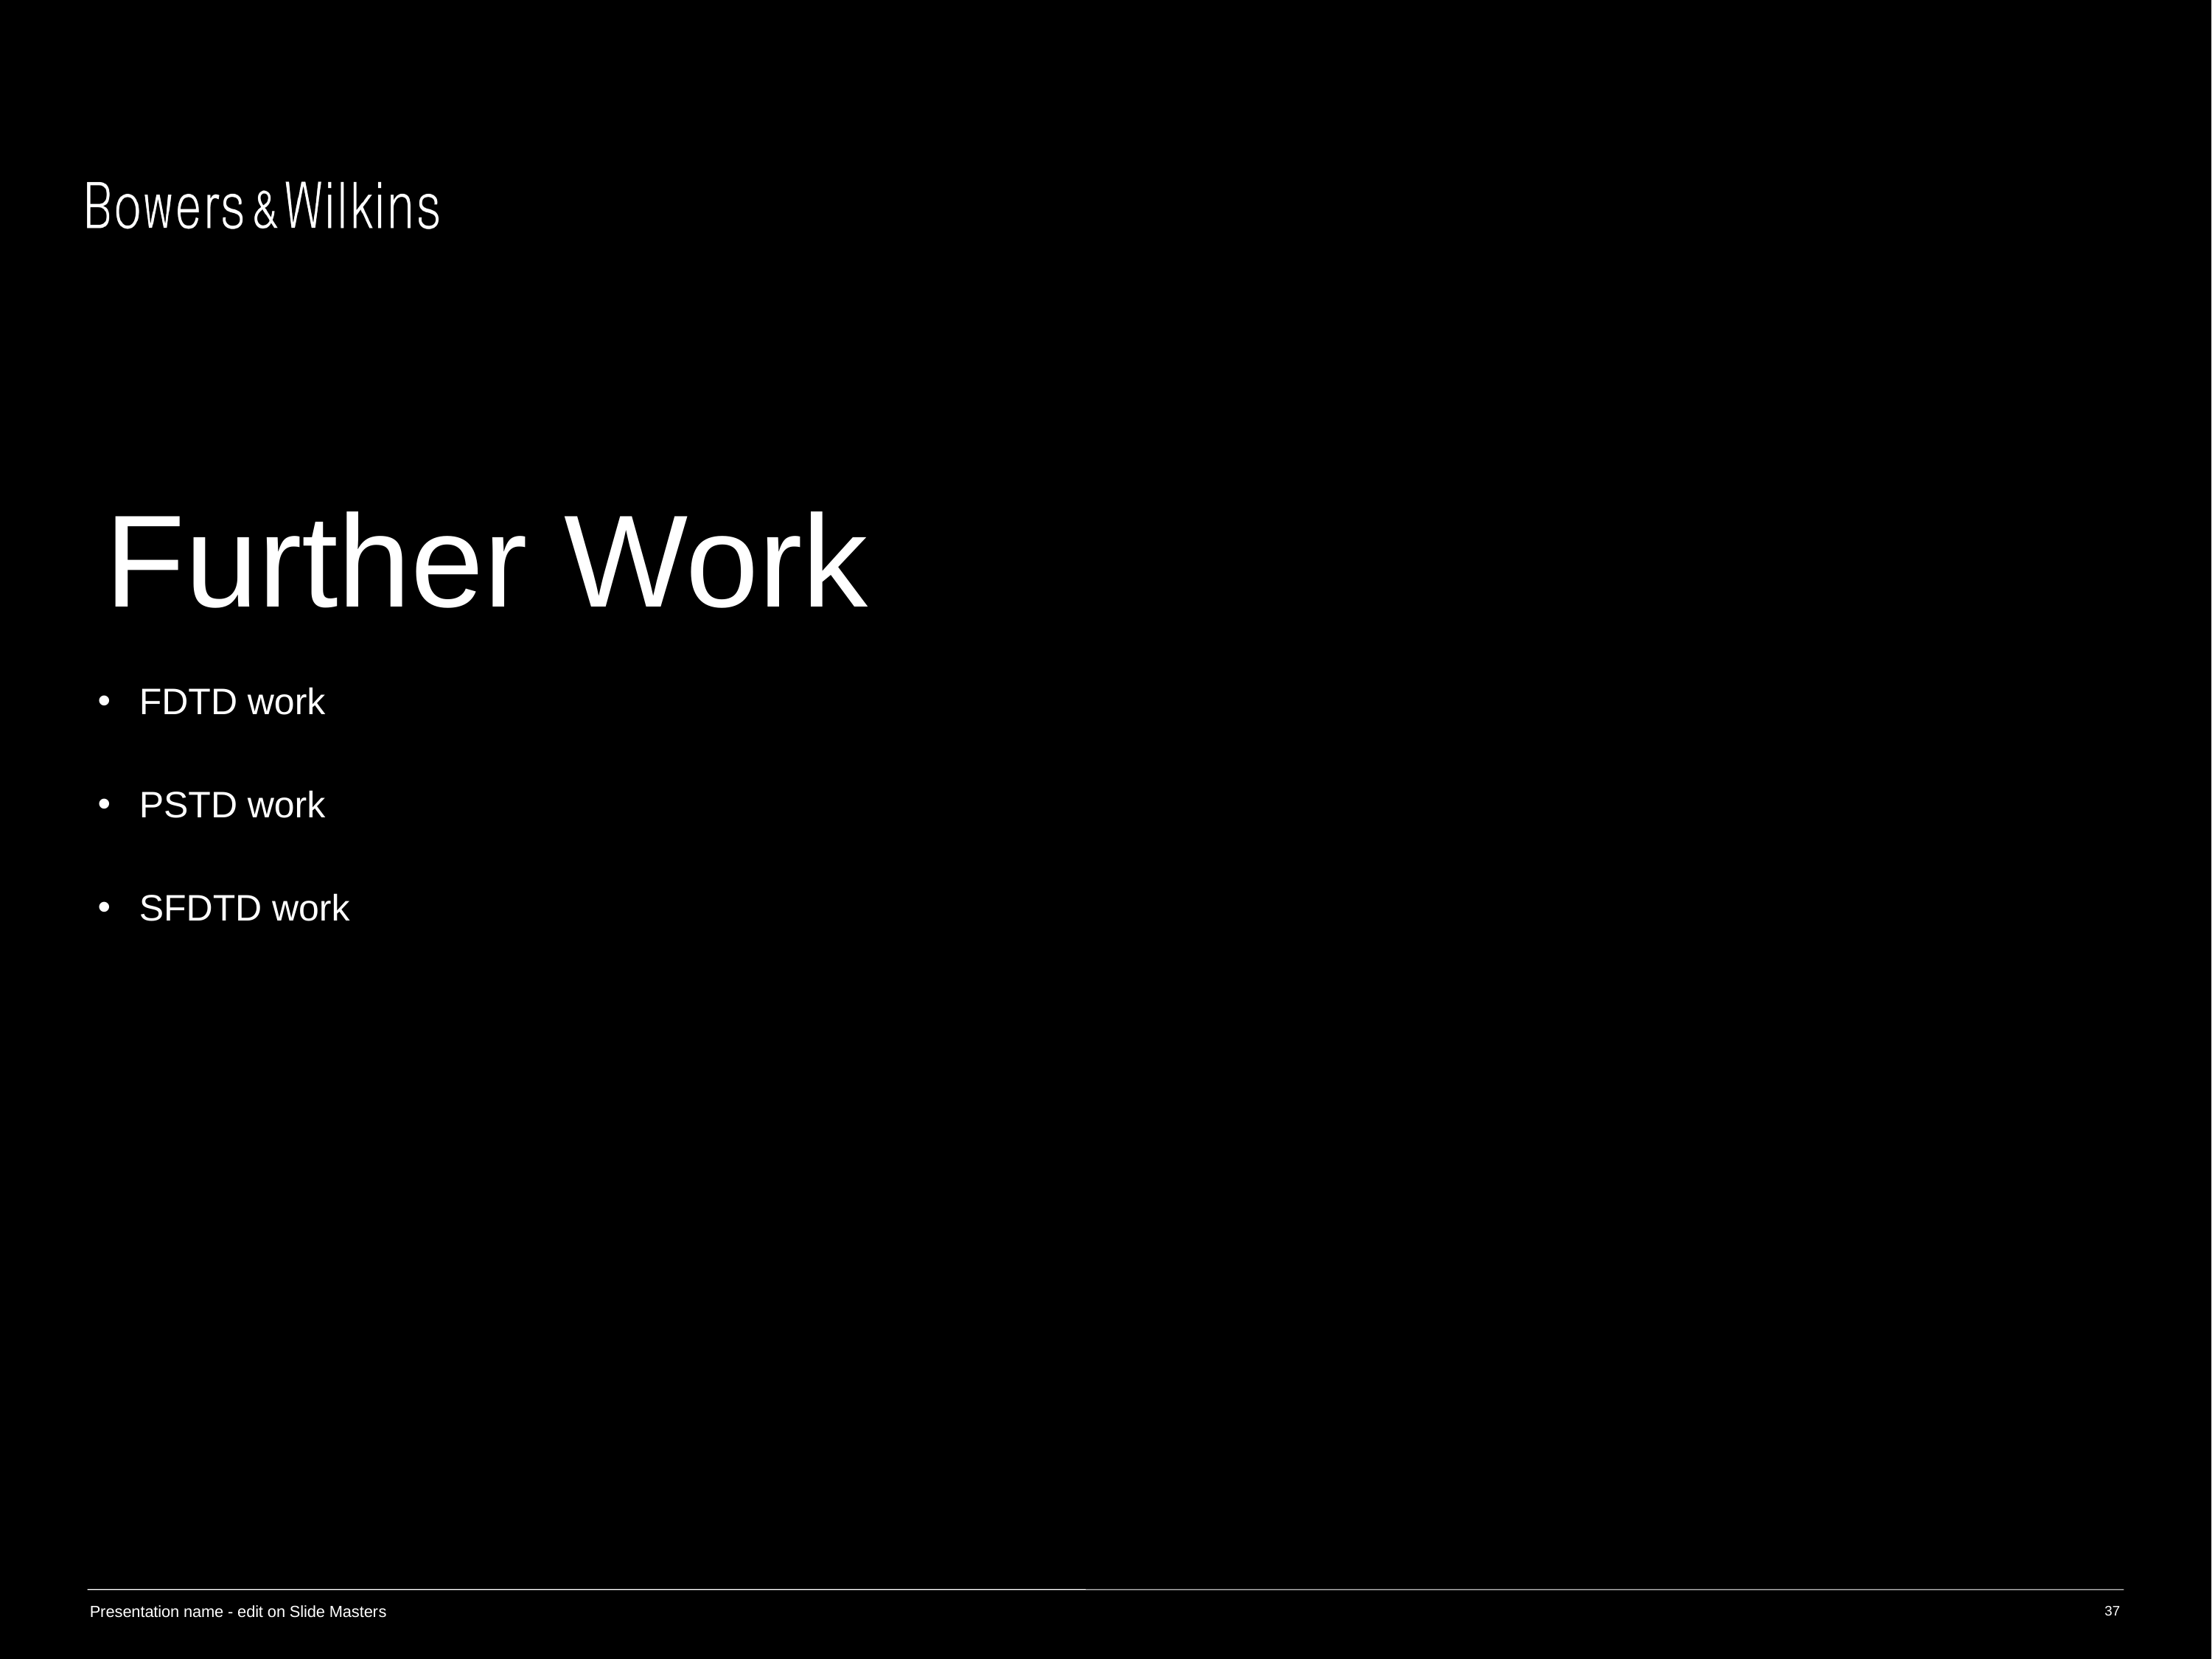

# Further Work
FDTD work

PSTD work

SFDTD work